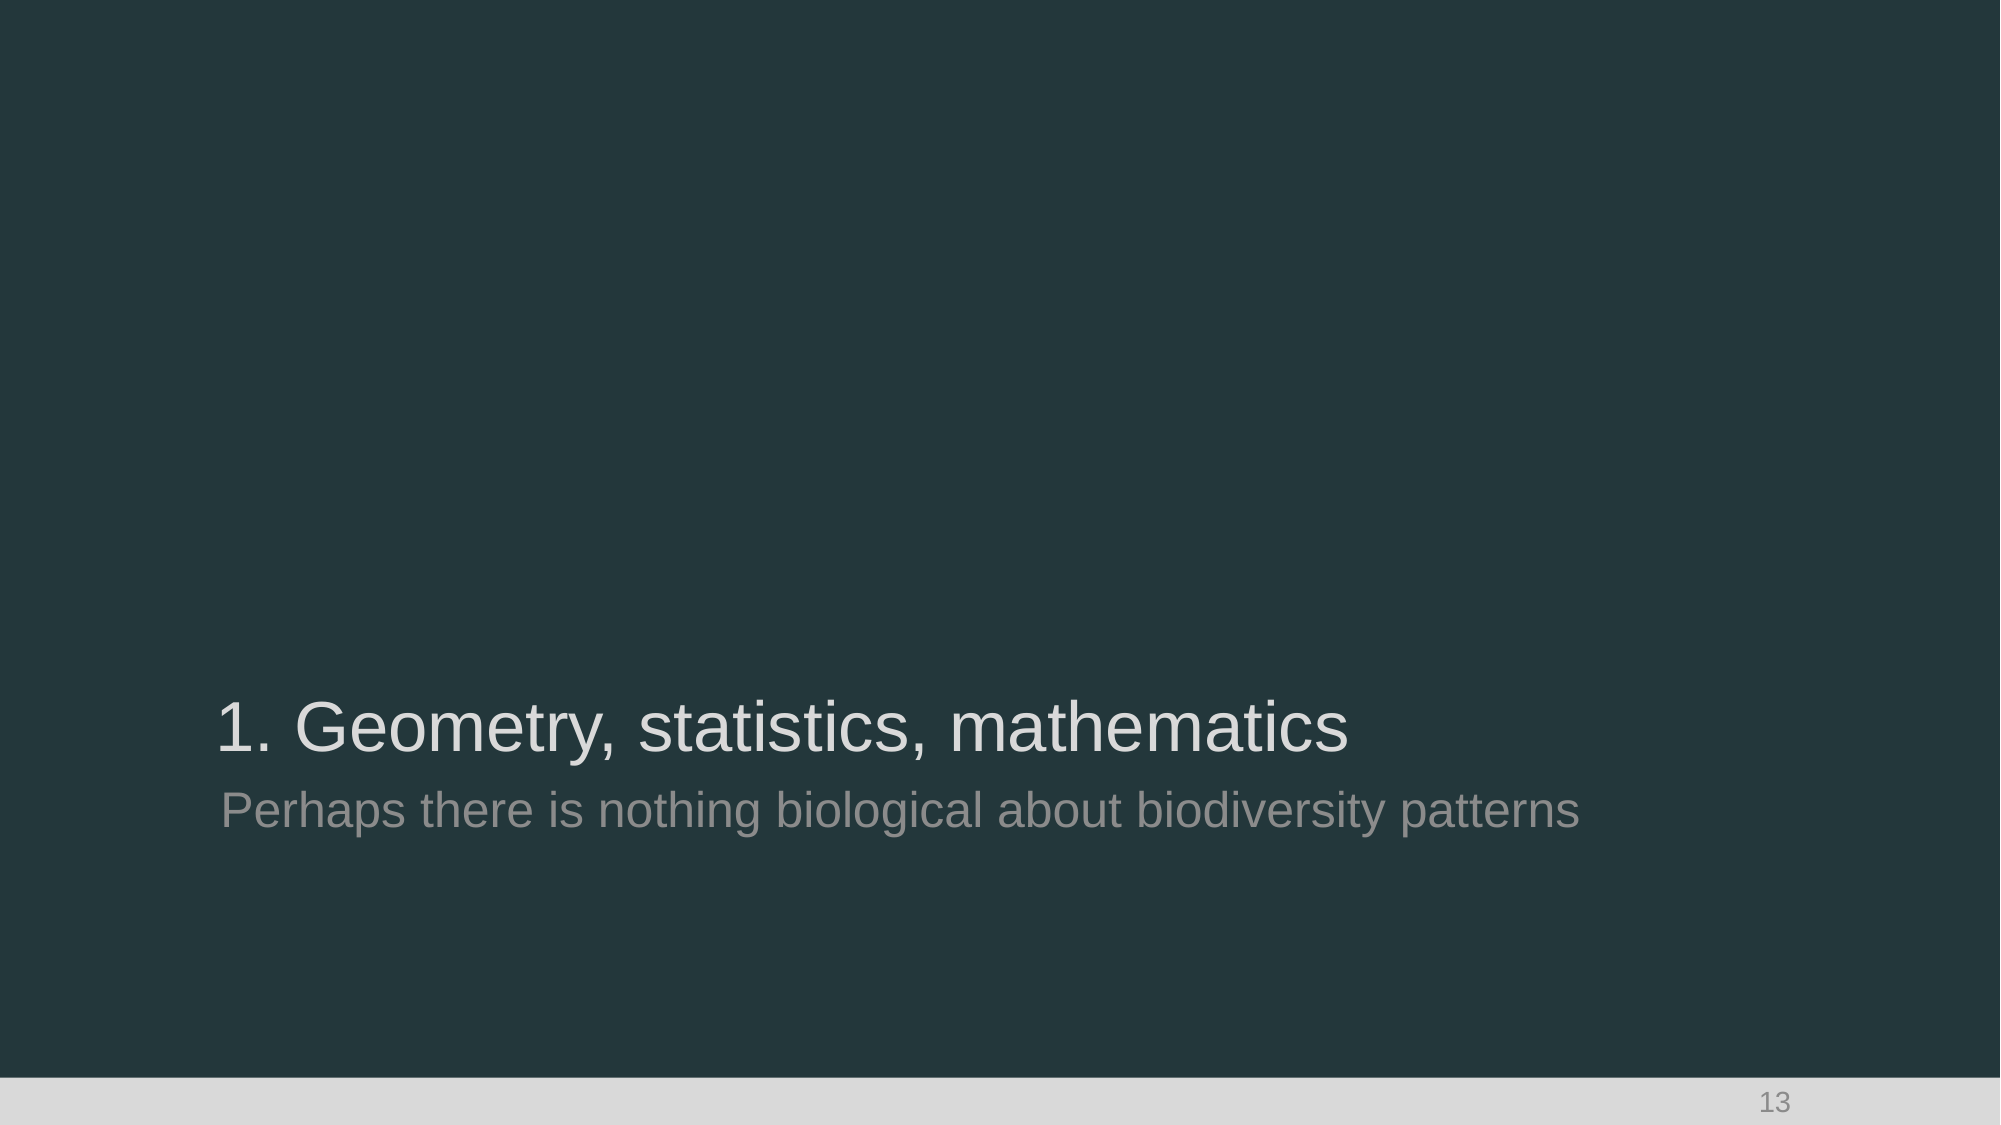

# 1. Geometry, statistics, mathematics
Perhaps there is nothing biological about biodiversity patterns

13